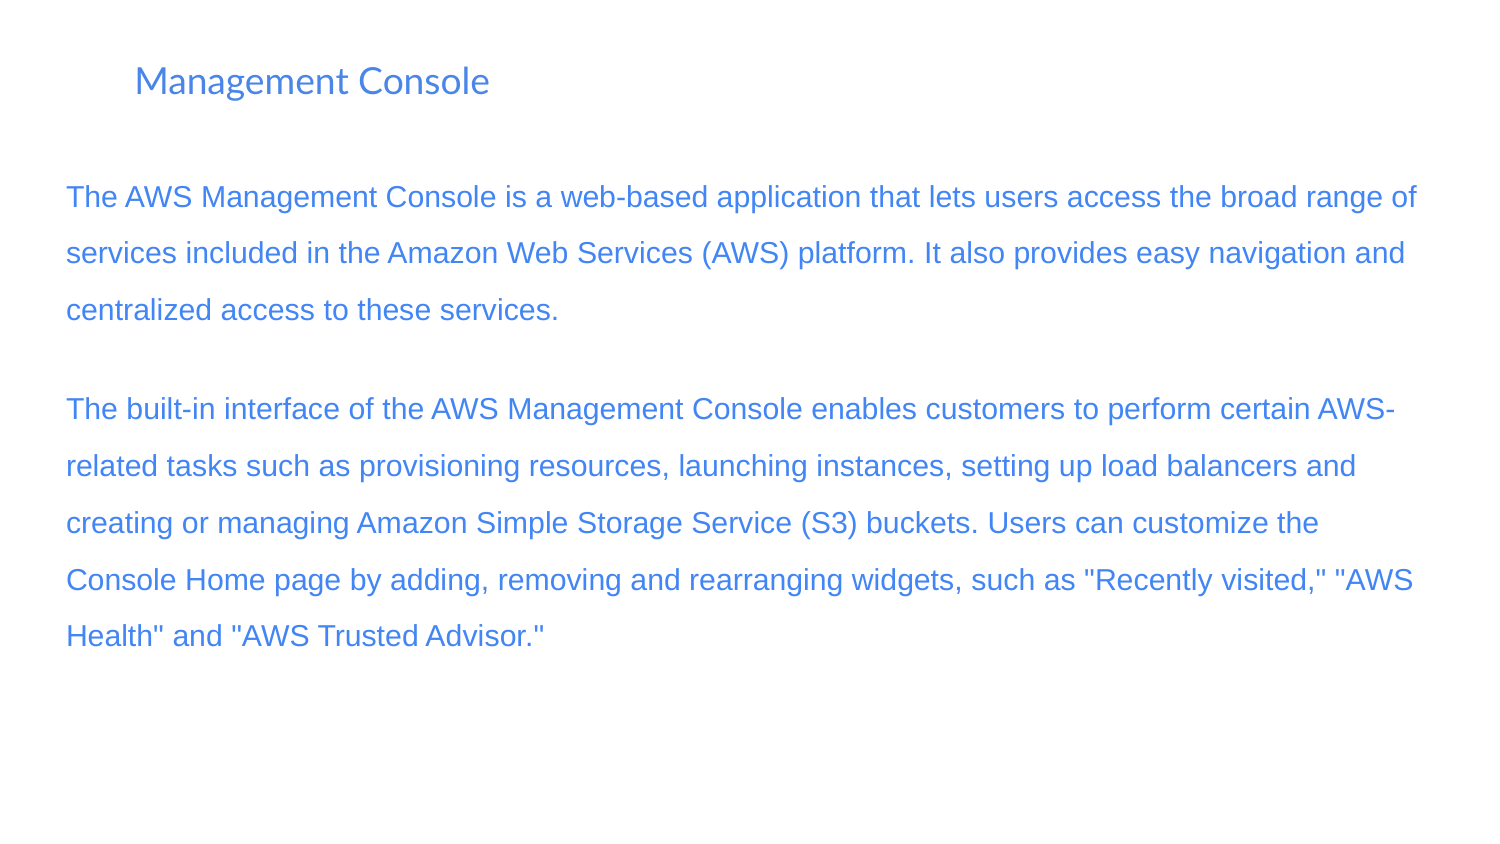

# Management Console
The AWS Management Console is a web-based application that lets users access the broad range of services included in the Amazon Web Services (AWS) platform. It also provides easy navigation and centralized access to these services.
The built-in interface of the AWS Management Console enables customers to perform certain AWS-related tasks such as provisioning resources, launching instances, setting up load balancers and creating or managing Amazon Simple Storage Service (S3) buckets. Users can customize the Console Home page by adding, removing and rearranging widgets, such as "Recently visited," "AWS Health" and "AWS Trusted Advisor."